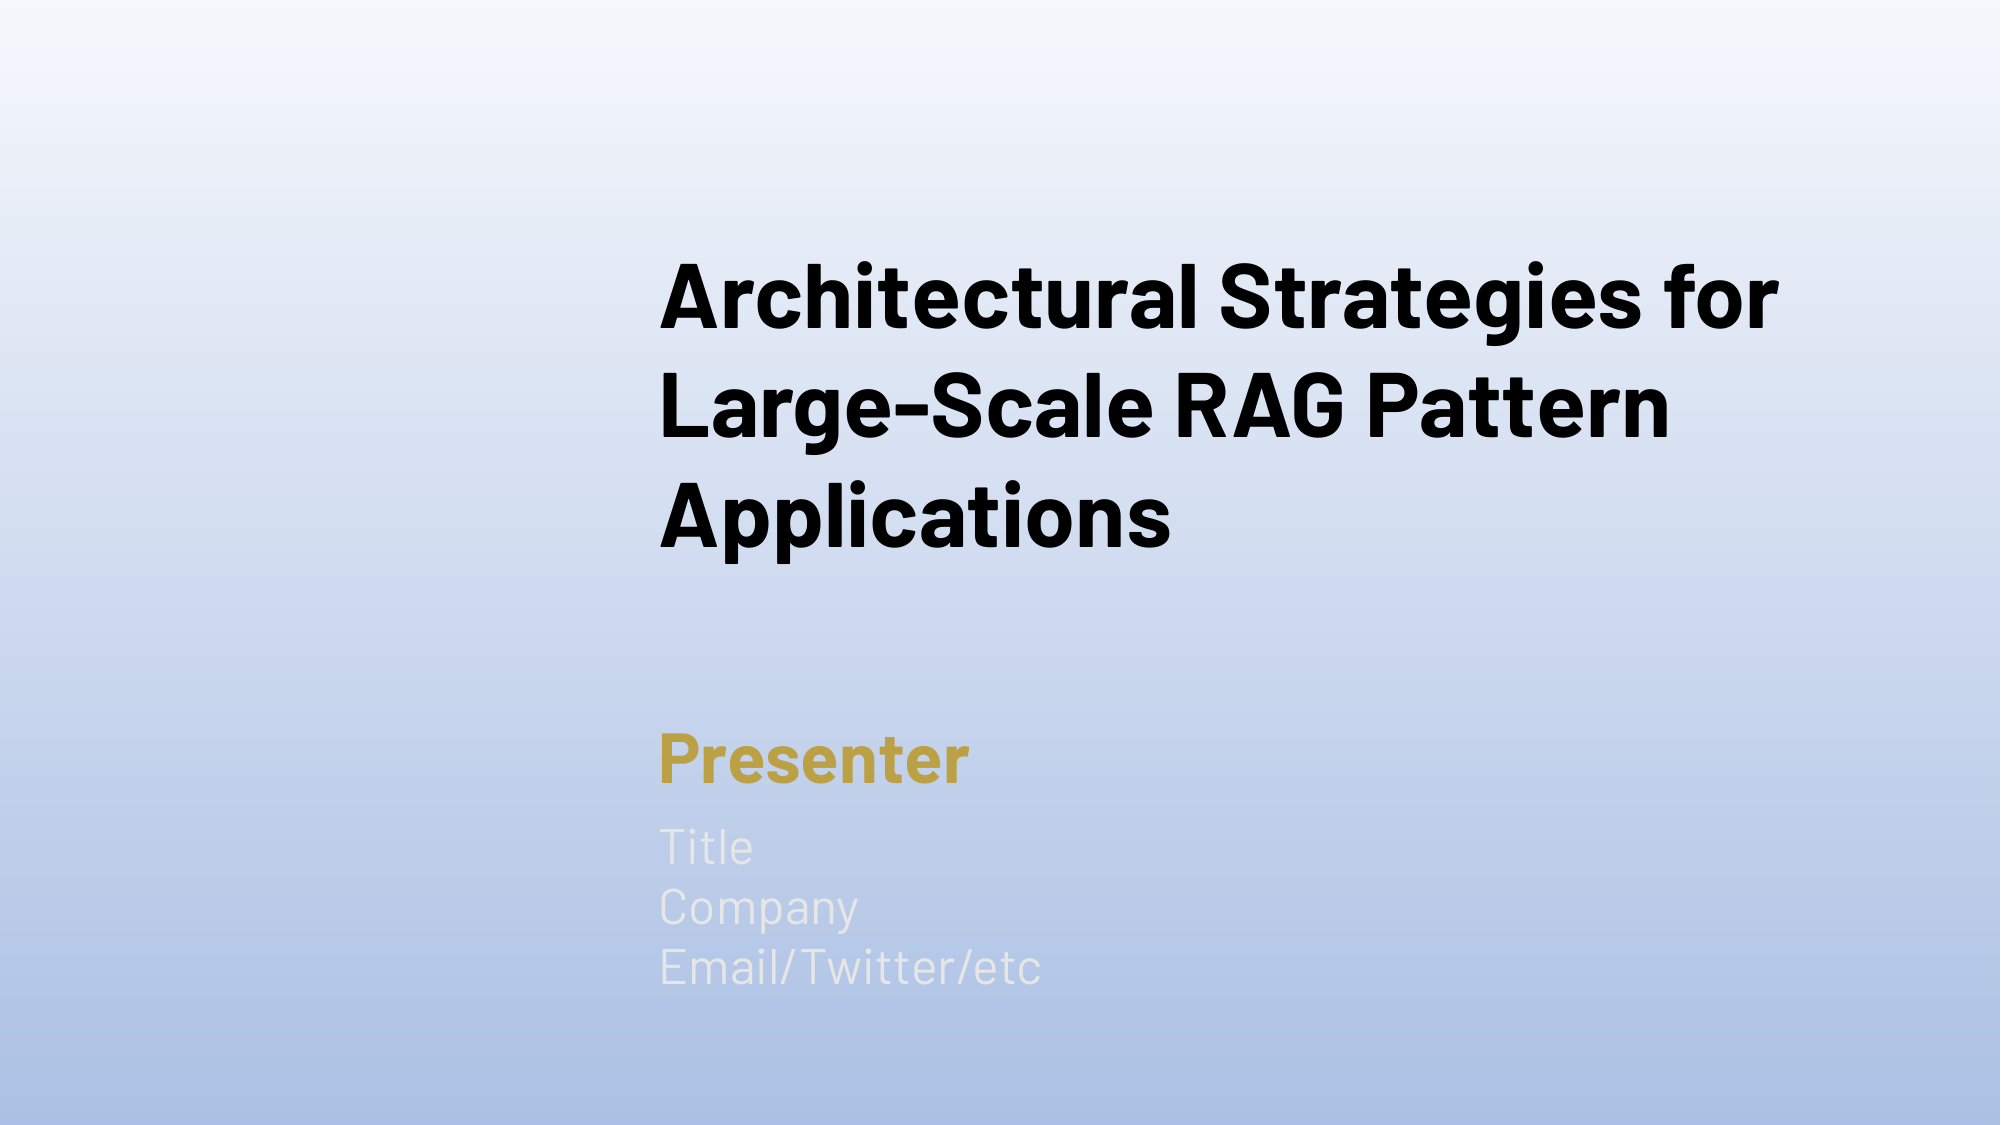

Architectural Strategies for Large-Scale RAG Pattern Applications
Presenter
Title
Company
Email/Twitter/etc